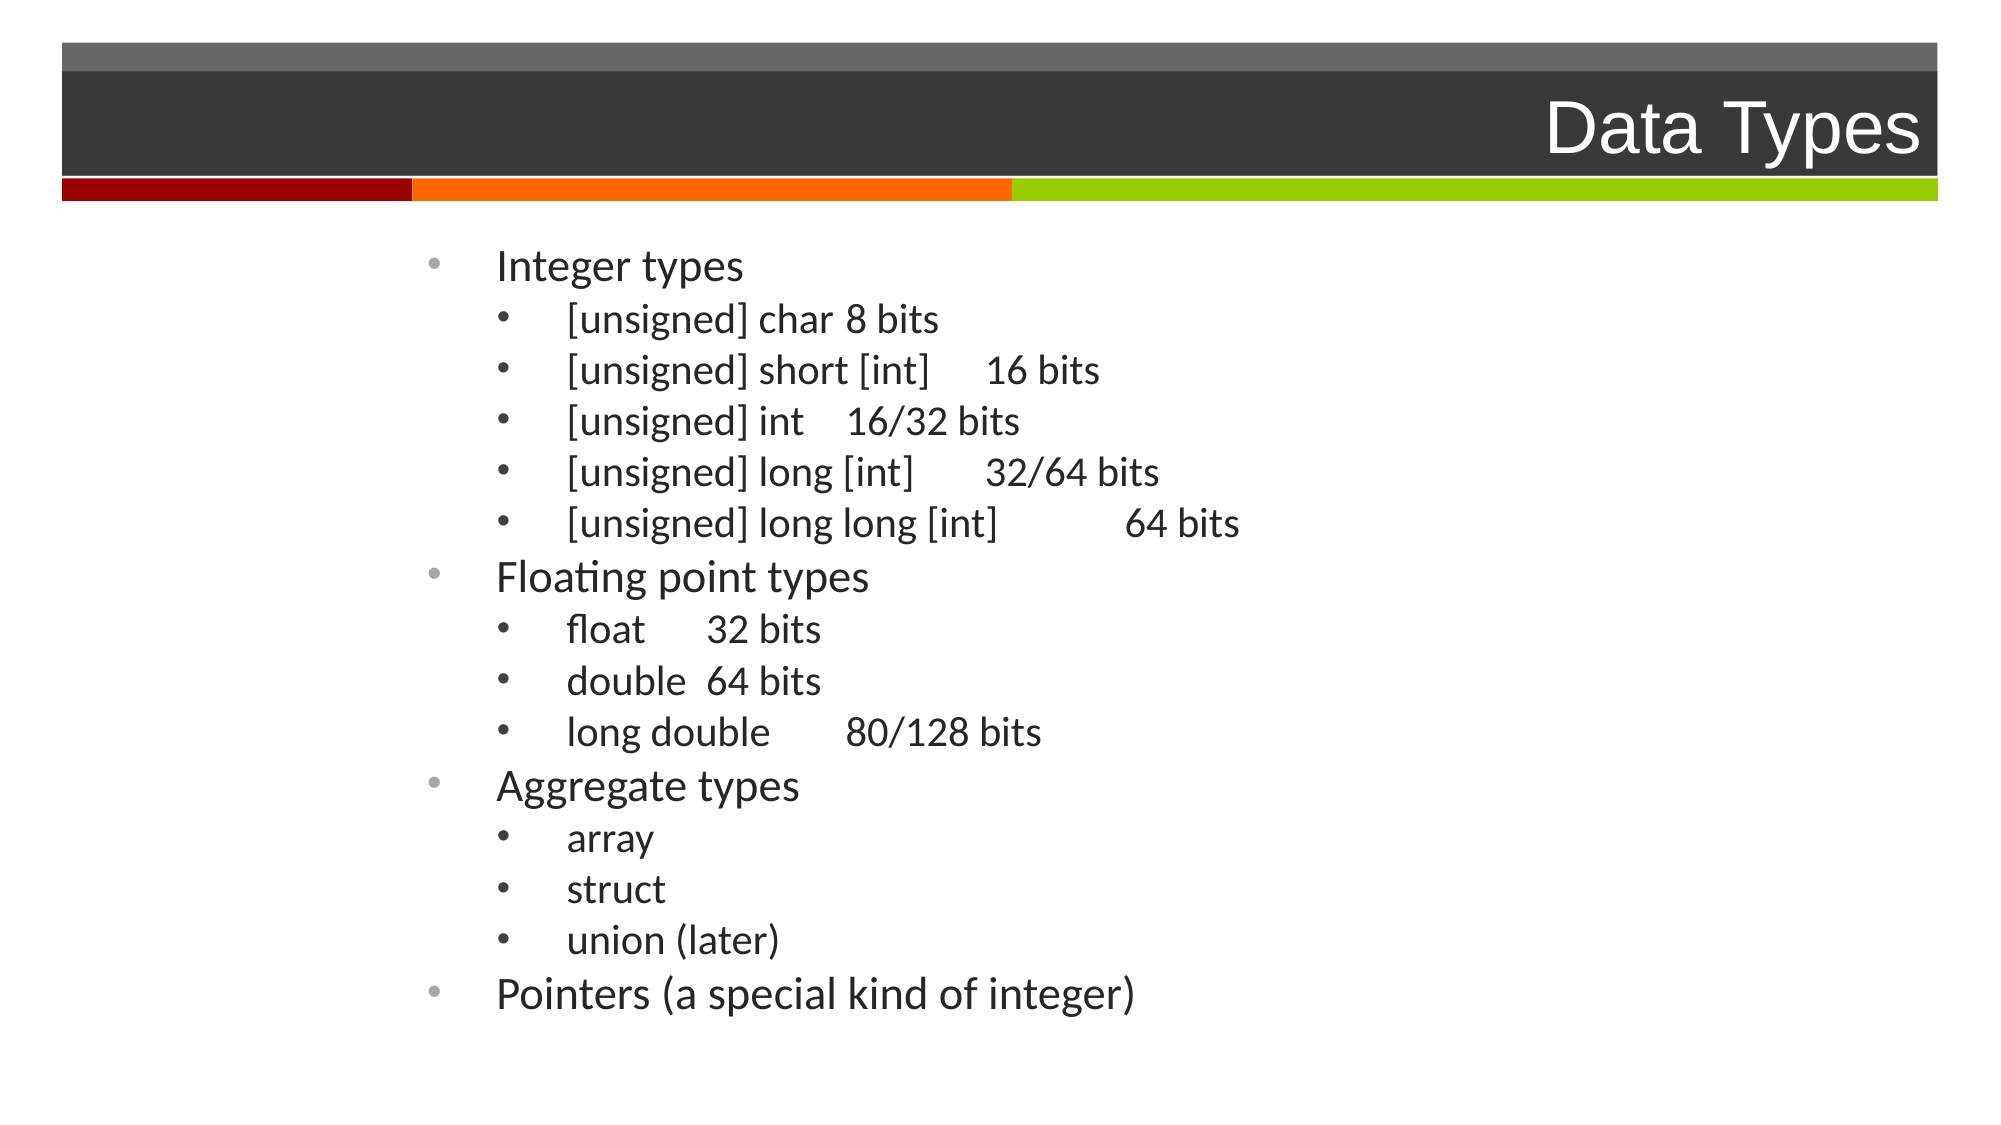

# Data Types
Integer types
[unsigned] char 			8 bits
[unsigned] short [int]		16 bits
[unsigned] int			16/32 bits
[unsigned] long [int]		32/64 bits
[unsigned] long long [int]	64 bits
Floating point types
float				32 bits
double				64 bits
long double			80/128 bits
Aggregate types
array
struct
union (later)
Pointers (a special kind of integer)